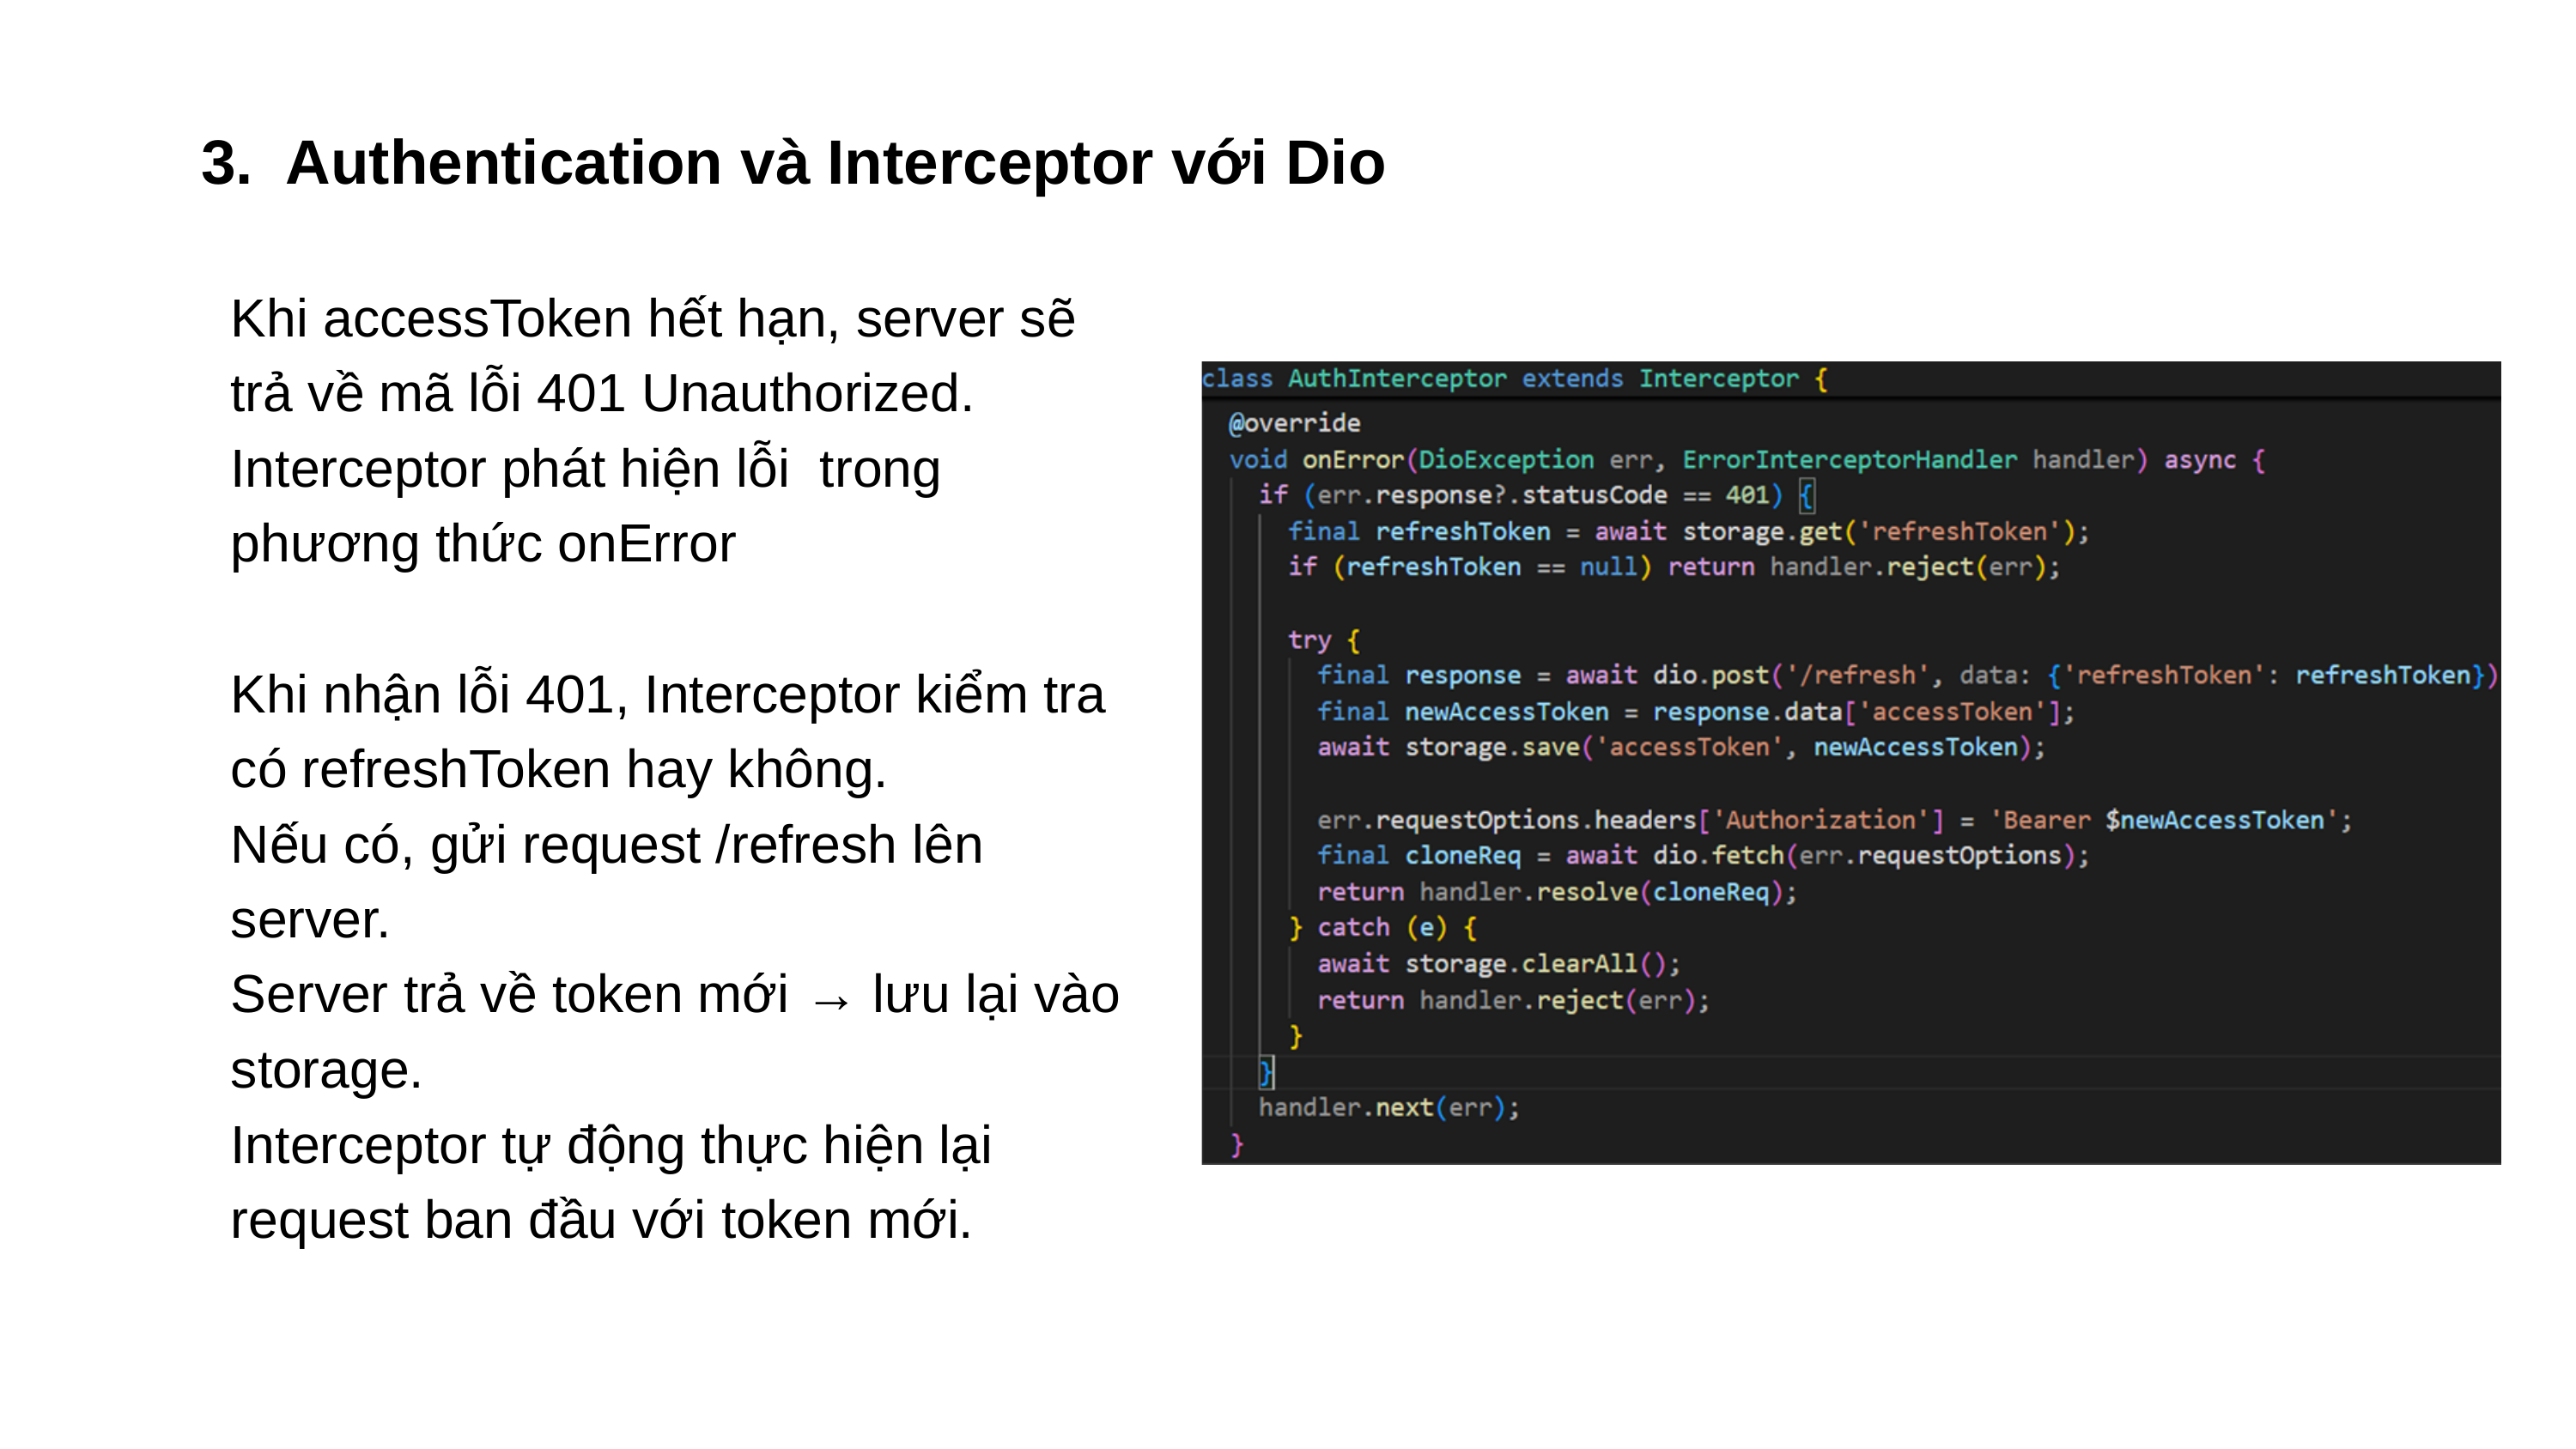

3.  Authentication và Interceptor với Dio

Khi accessToken hết hạn, server sẽ trả về mã lỗi 401 Unauthorized.
Interceptor phát hiện lỗi  trong phương thức onError

Khi nhận lỗi 401, Interceptor kiểm tra có refreshToken hay không.
Nếu có, gửi request /refresh lên server.
Server trả về token mới → lưu lại vào storage.
Interceptor tự động thực hiện lại request ban đầu với token mới.